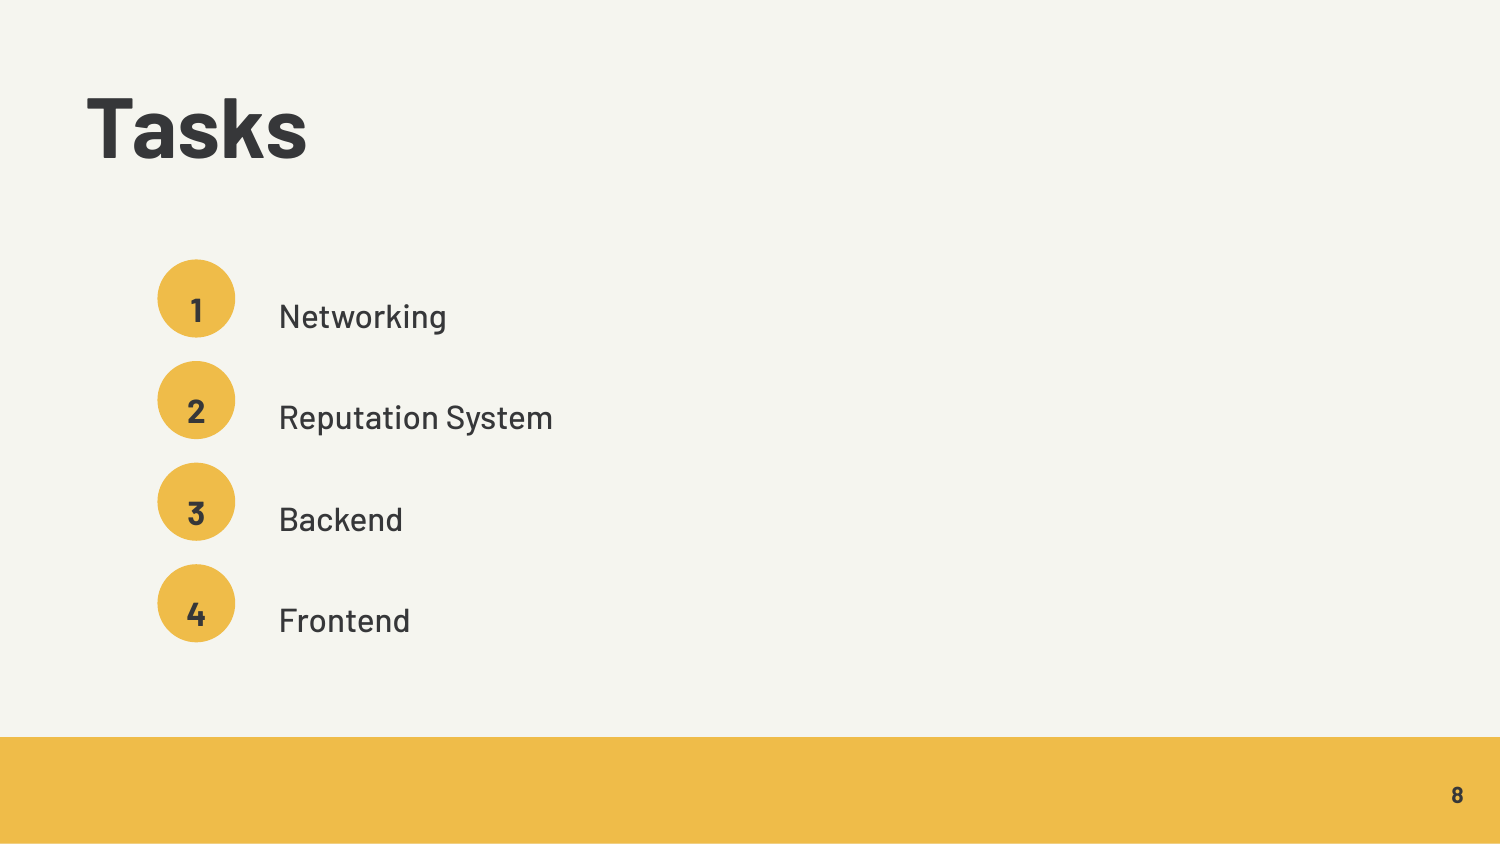

# Tasks

Networking

1

Reputation System

2

Backend

3

Frontend

4

8